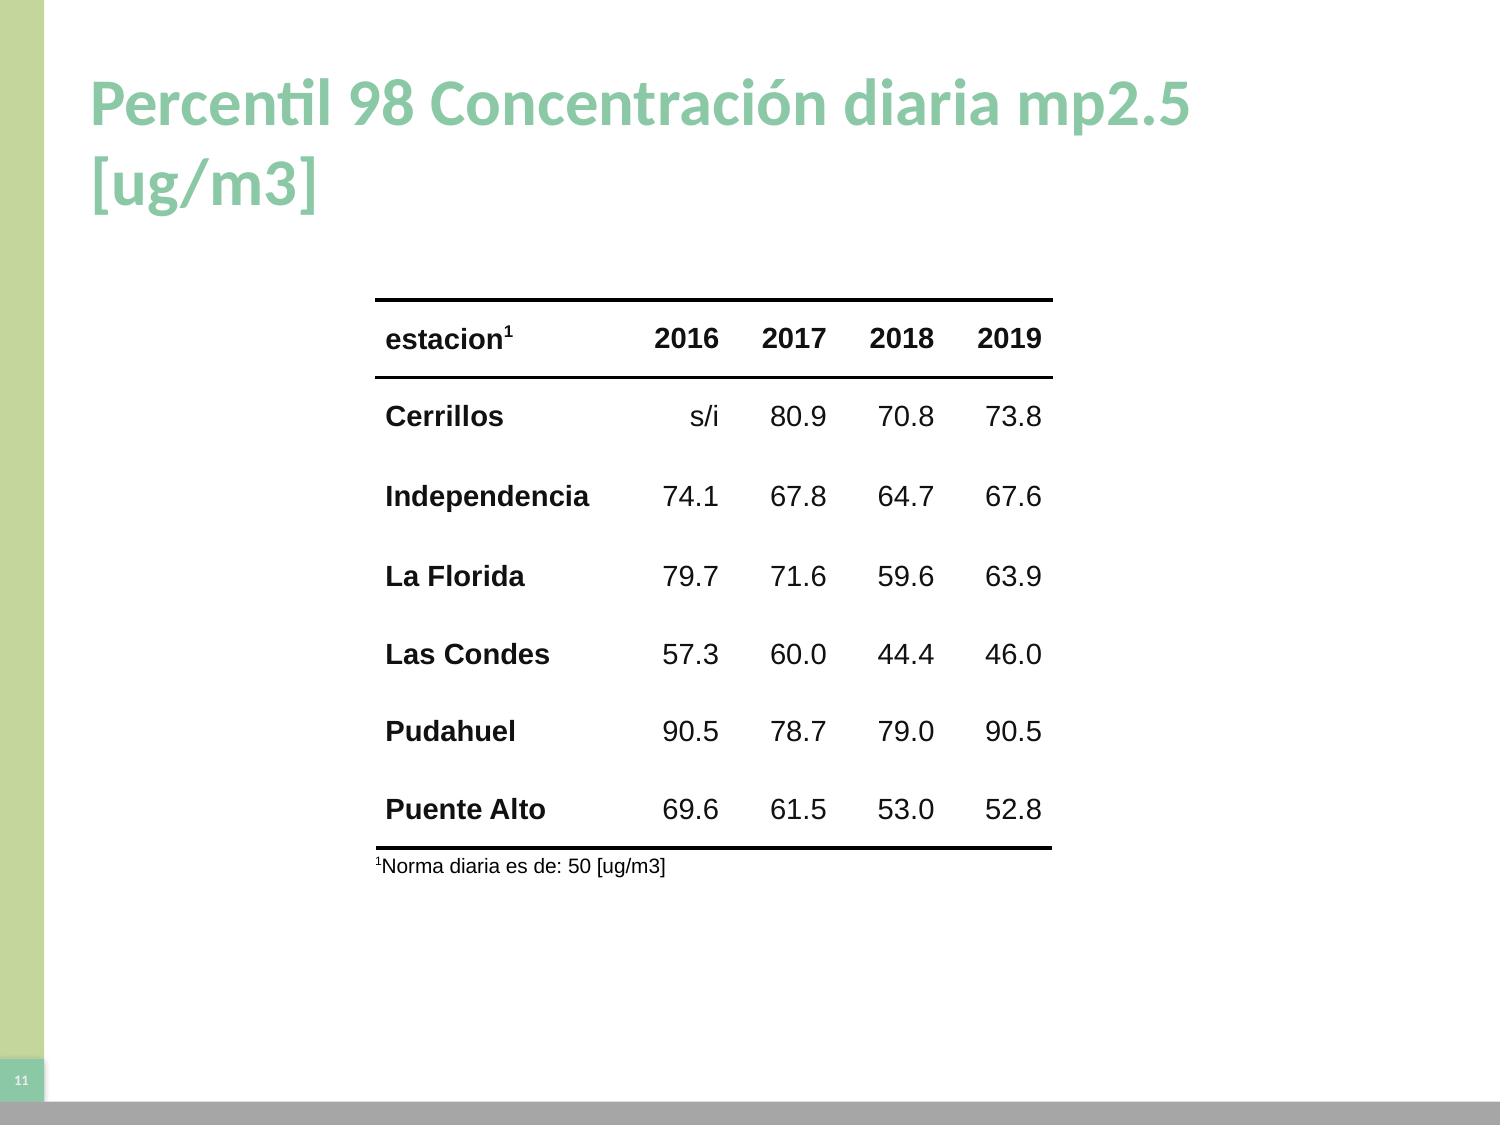

# Percentil 98 Concentración diaria mp2.5 [ug/m3]
| estacion1 | 2016 | 2017 | 2018 | 2019 |
| --- | --- | --- | --- | --- |
| Cerrillos | s/i | 80.9 | 70.8 | 73.8 |
| Independencia | 74.1 | 67.8 | 64.7 | 67.6 |
| La Florida | 79.7 | 71.6 | 59.6 | 63.9 |
| Las Condes | 57.3 | 60.0 | 44.4 | 46.0 |
| Pudahuel | 90.5 | 78.7 | 79.0 | 90.5 |
| Puente Alto | 69.6 | 61.5 | 53.0 | 52.8 |
| 1Norma diaria es de: 50 [ug/m3] | 1 | 1 | 1 | 1 |